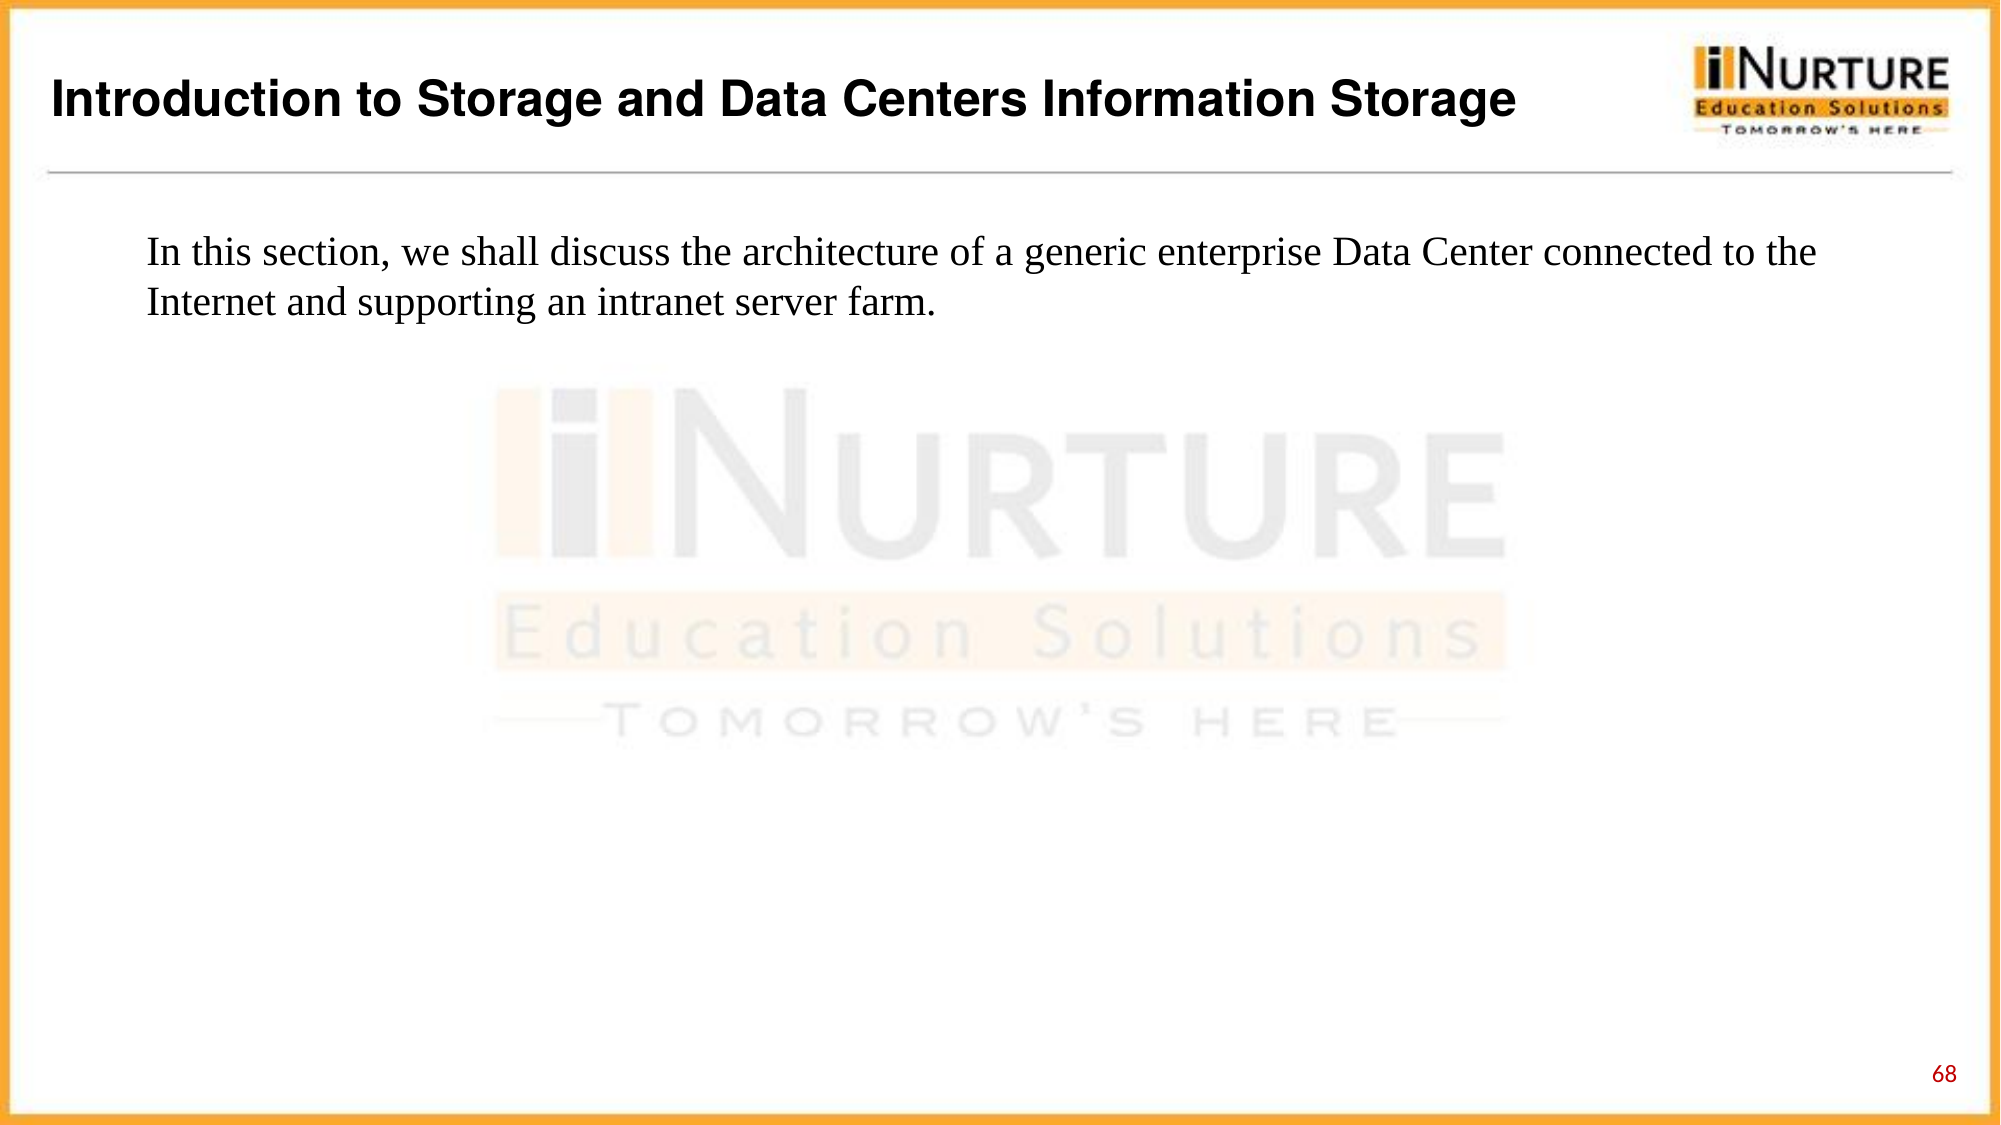

Introduction to Storage and Data Centers Information Storage

In this section, we shall discuss the architecture of a generic enterprise Data Center connected to the Internet and supporting an intranet server farm.
68